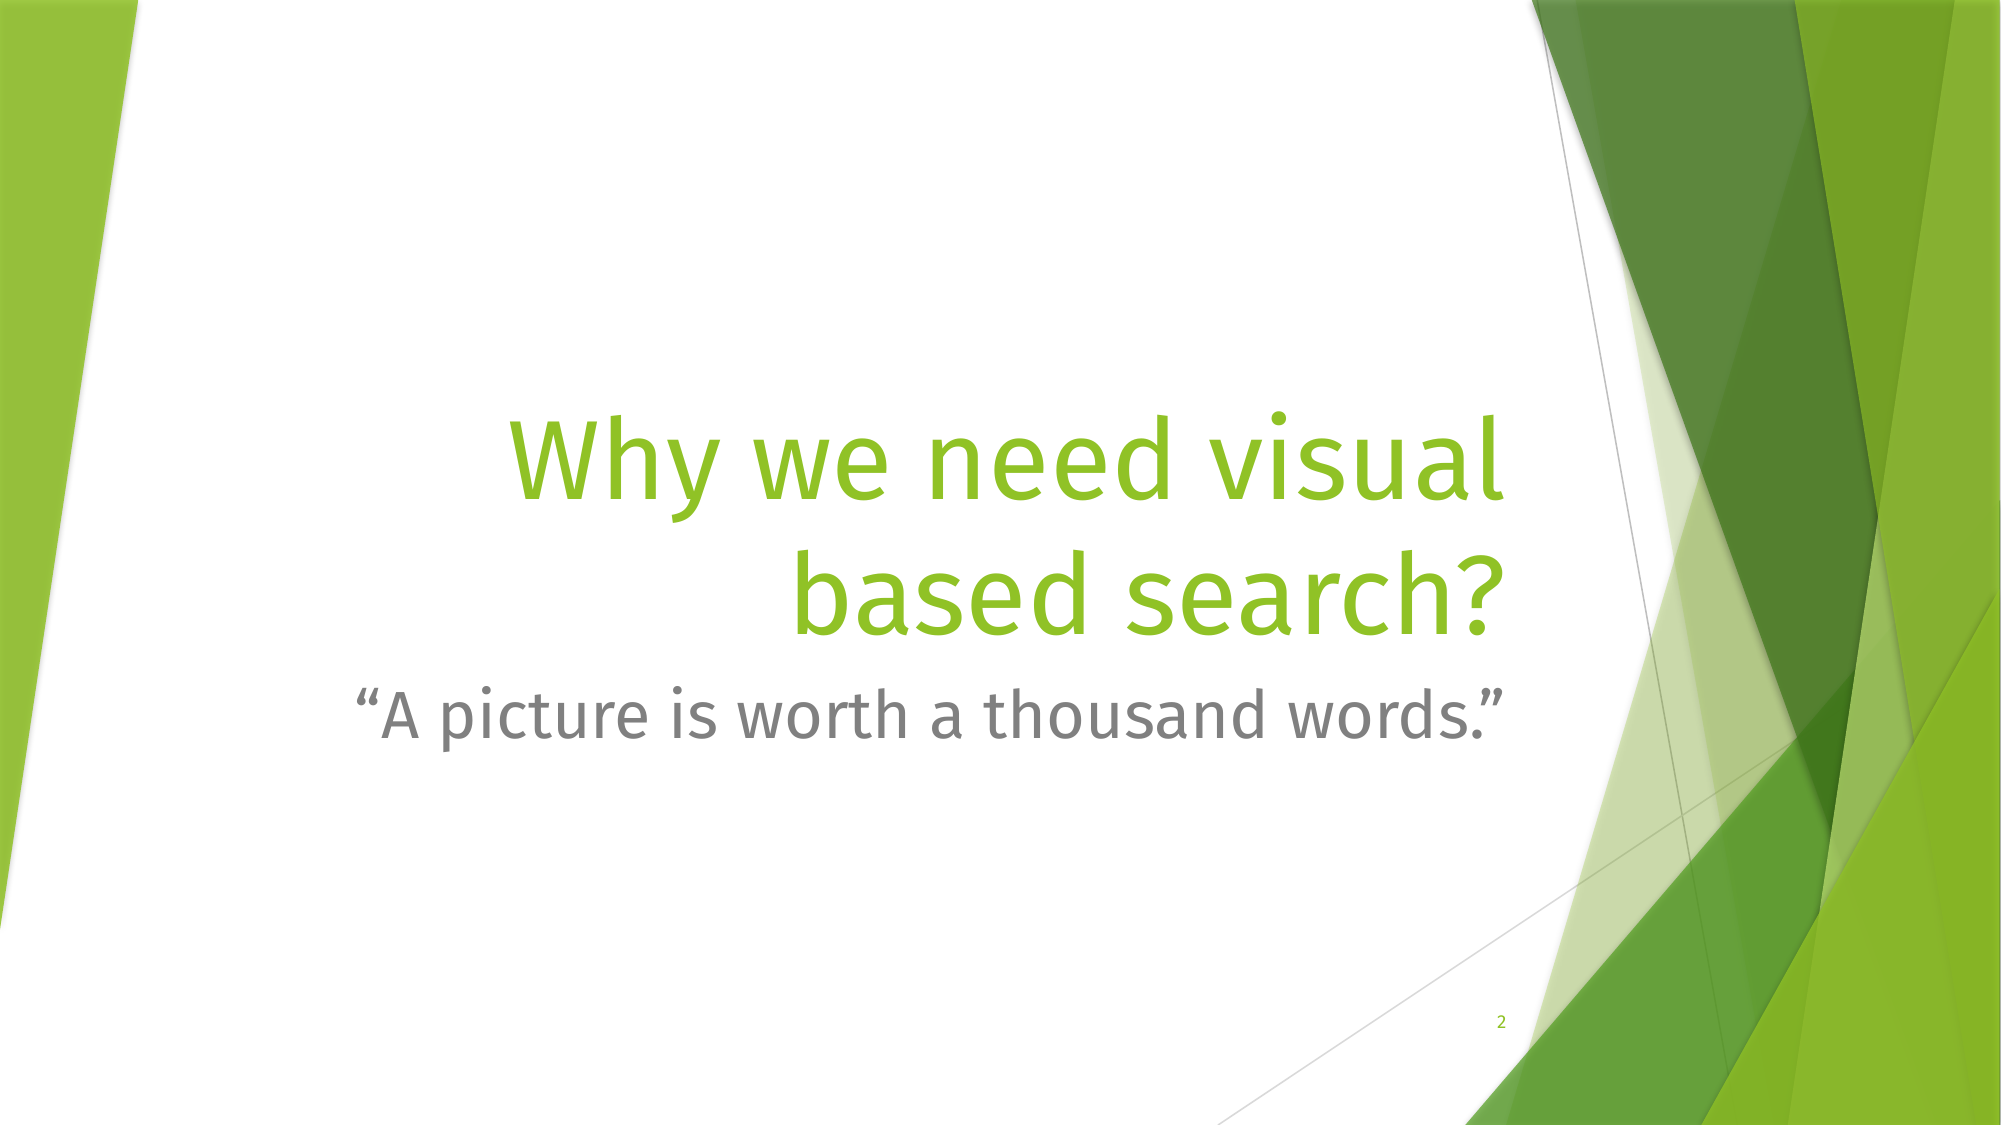

# Why we need visual based search?
“A picture is worth a thousand words.”
2